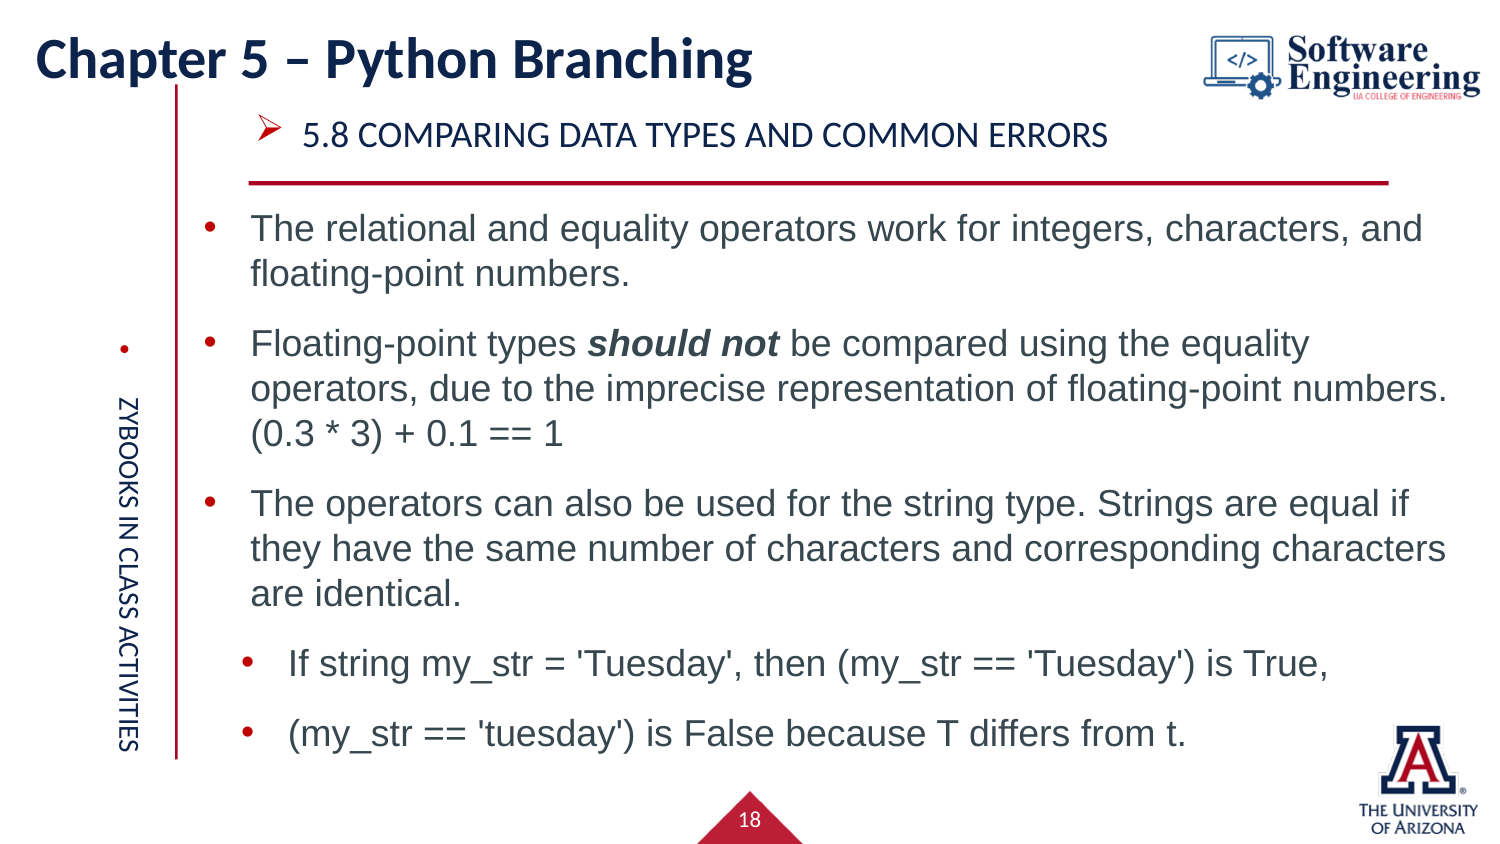

# Chapter 5 – Python Branching
5.8 Comparing Data Types and common errors
The relational and equality operators work for integers, characters, and floating-point numbers.
Floating-point types should not be compared using the equality operators, due to the imprecise representation of floating-point numbers. (0.3 * 3) + 0.1 == 1
The operators can also be used for the string type. Strings are equal if they have the same number of characters and corresponding characters are identical.
If string my_str = 'Tuesday', then (my_str == 'Tuesday') is True,
(my_str == 'tuesday') is False because T differs from t.

Zybooks in class activities